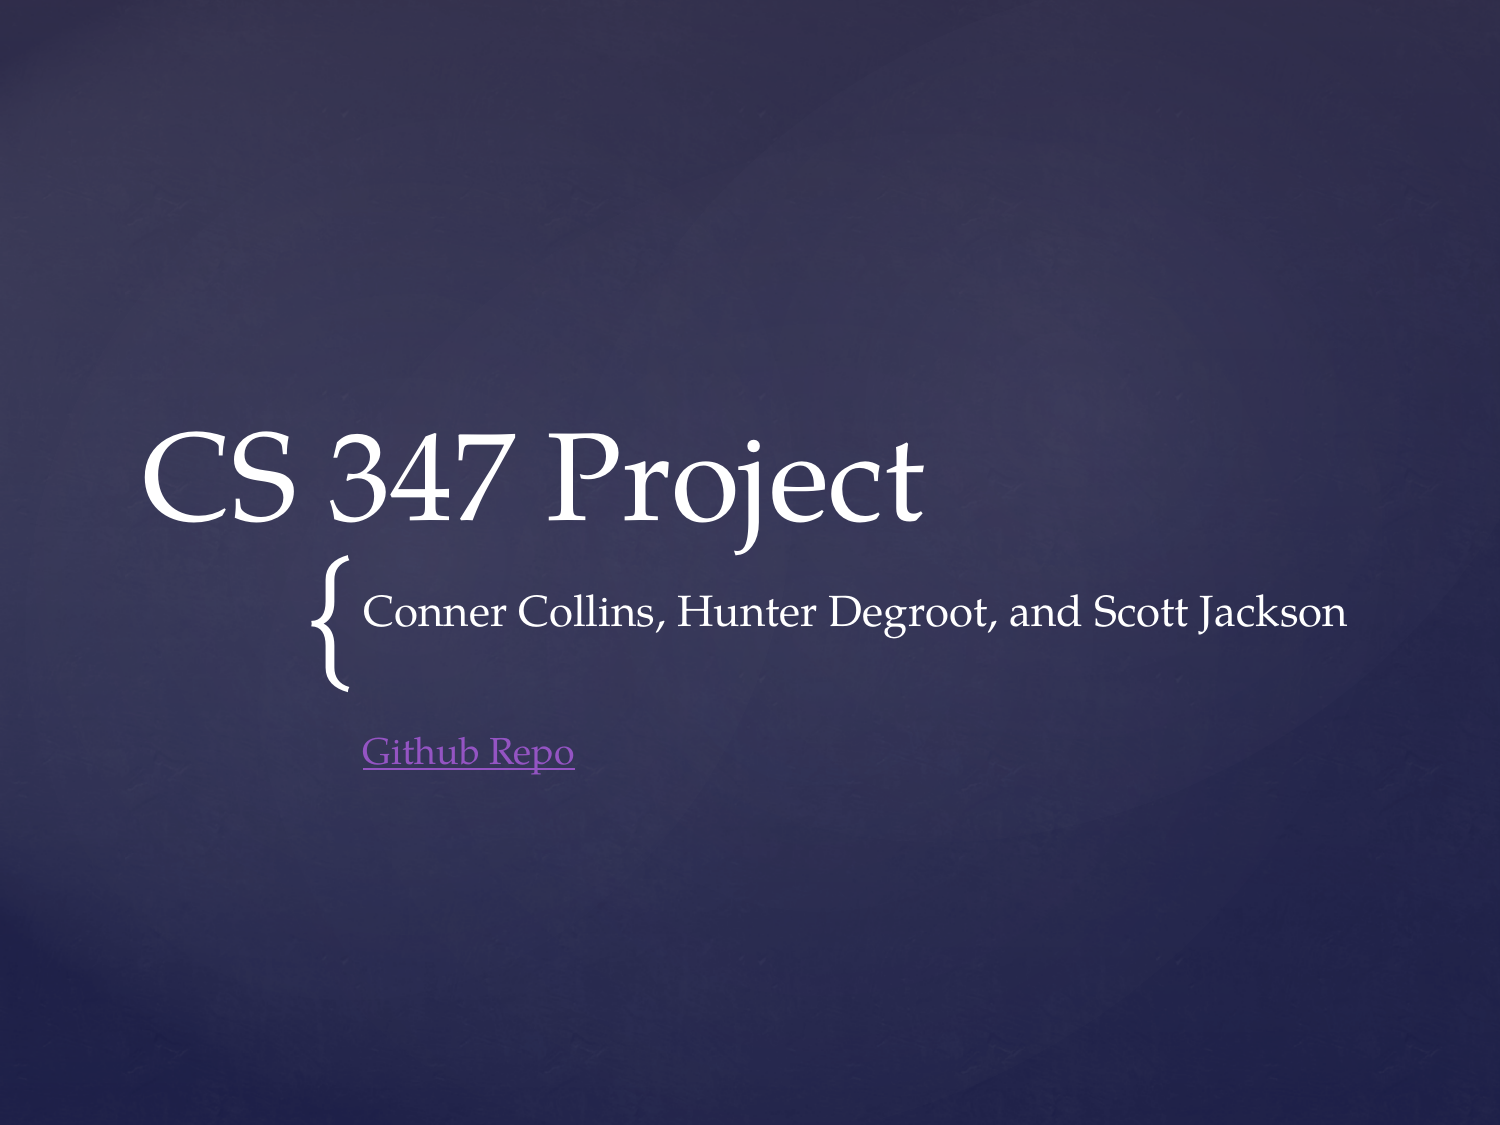

# CS 347 Project
Conner Collins, Hunter Degroot, and Scott Jackson
Github Repo